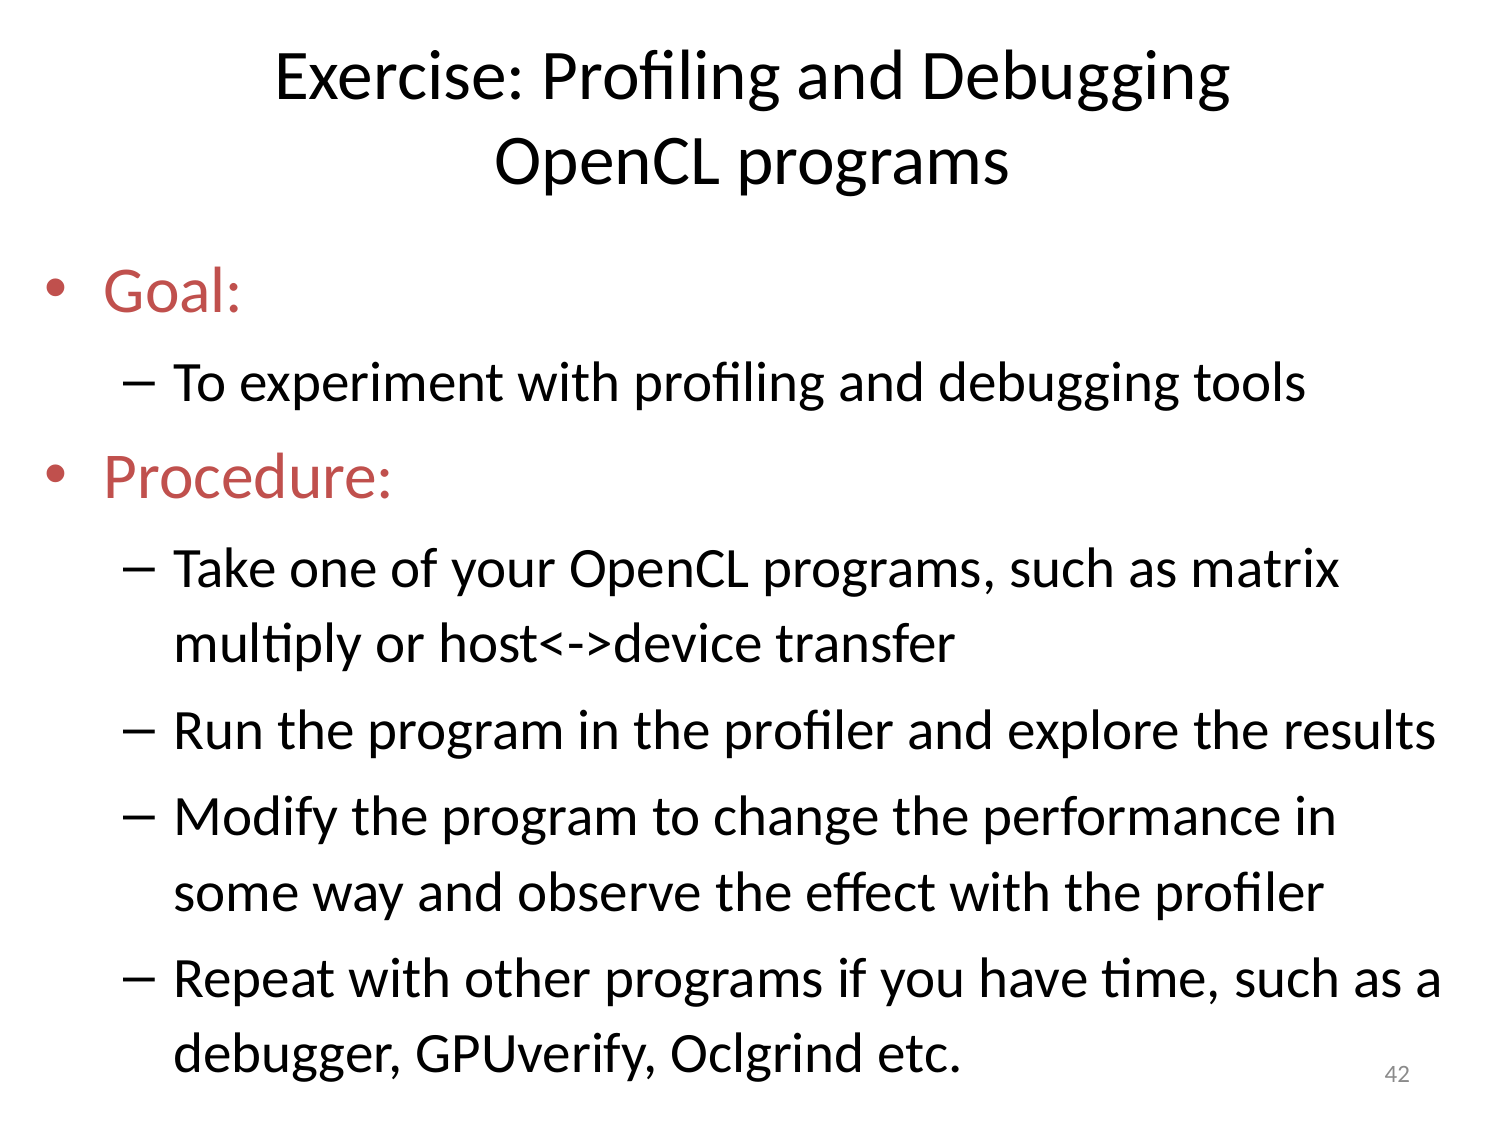

# Exercise: Profiling and Debugging OpenCL programs
Goal:
To experiment with profiling and debugging tools
Procedure:
Take one of your OpenCL programs, such as matrix multiply or host<->device transfer
Run the program in the profiler and explore the results
Modify the program to change the performance in some way and observe the effect with the profiler
Repeat with other programs if you have time, such as a debugger, GPUverify, Oclgrind etc.
42